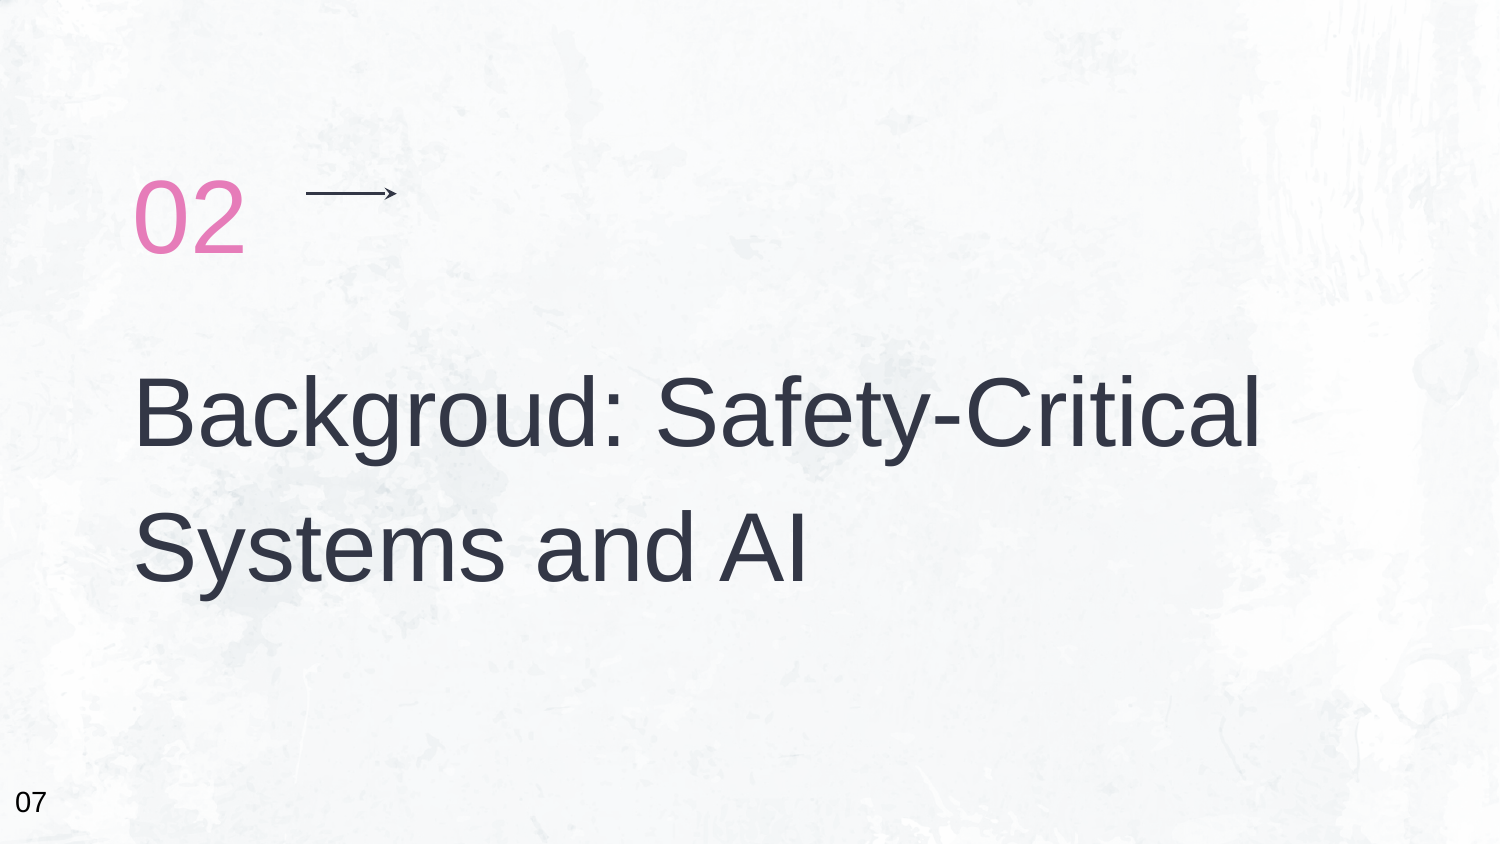

02
# Backgroud: Safety-Critical Systems and AI
07